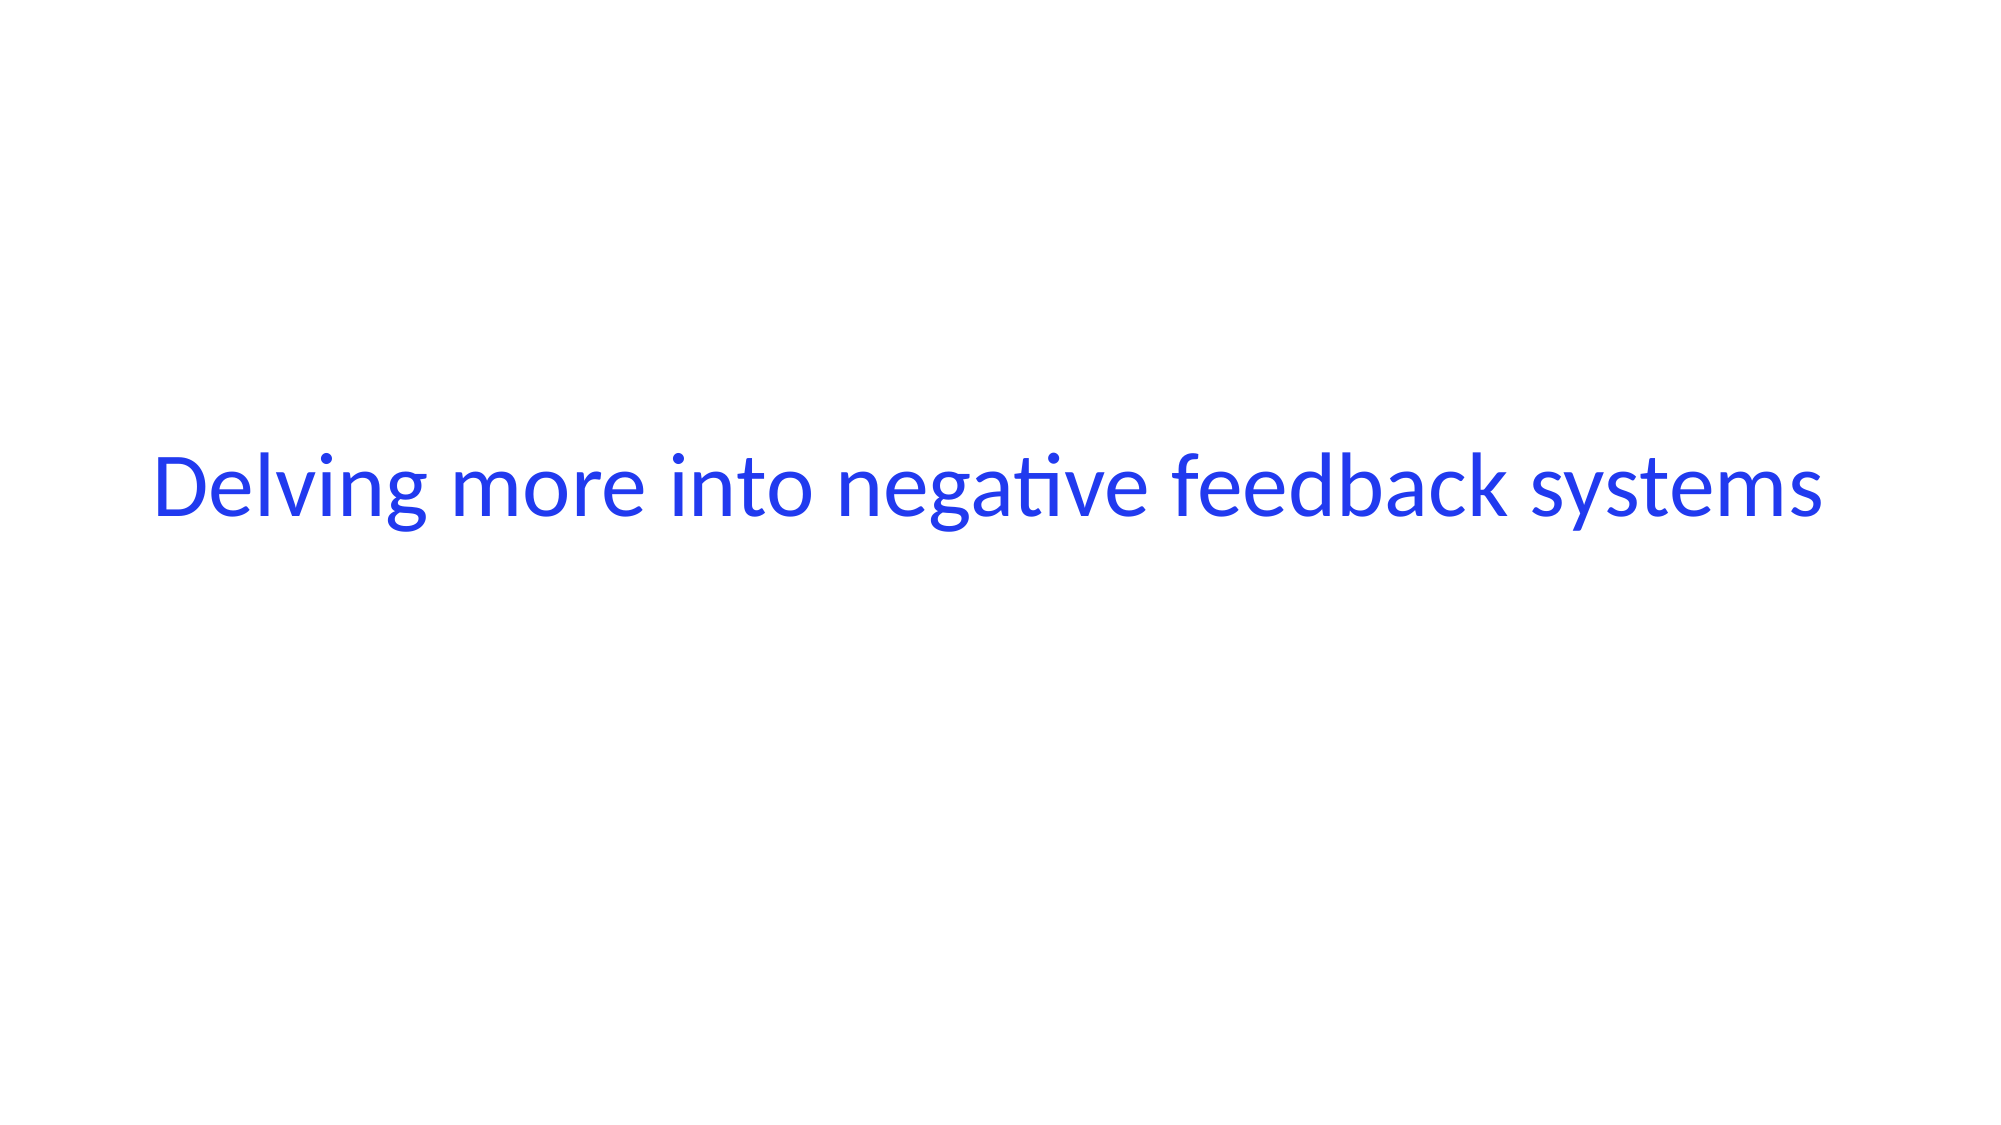

# Delving more into negative feedback systems